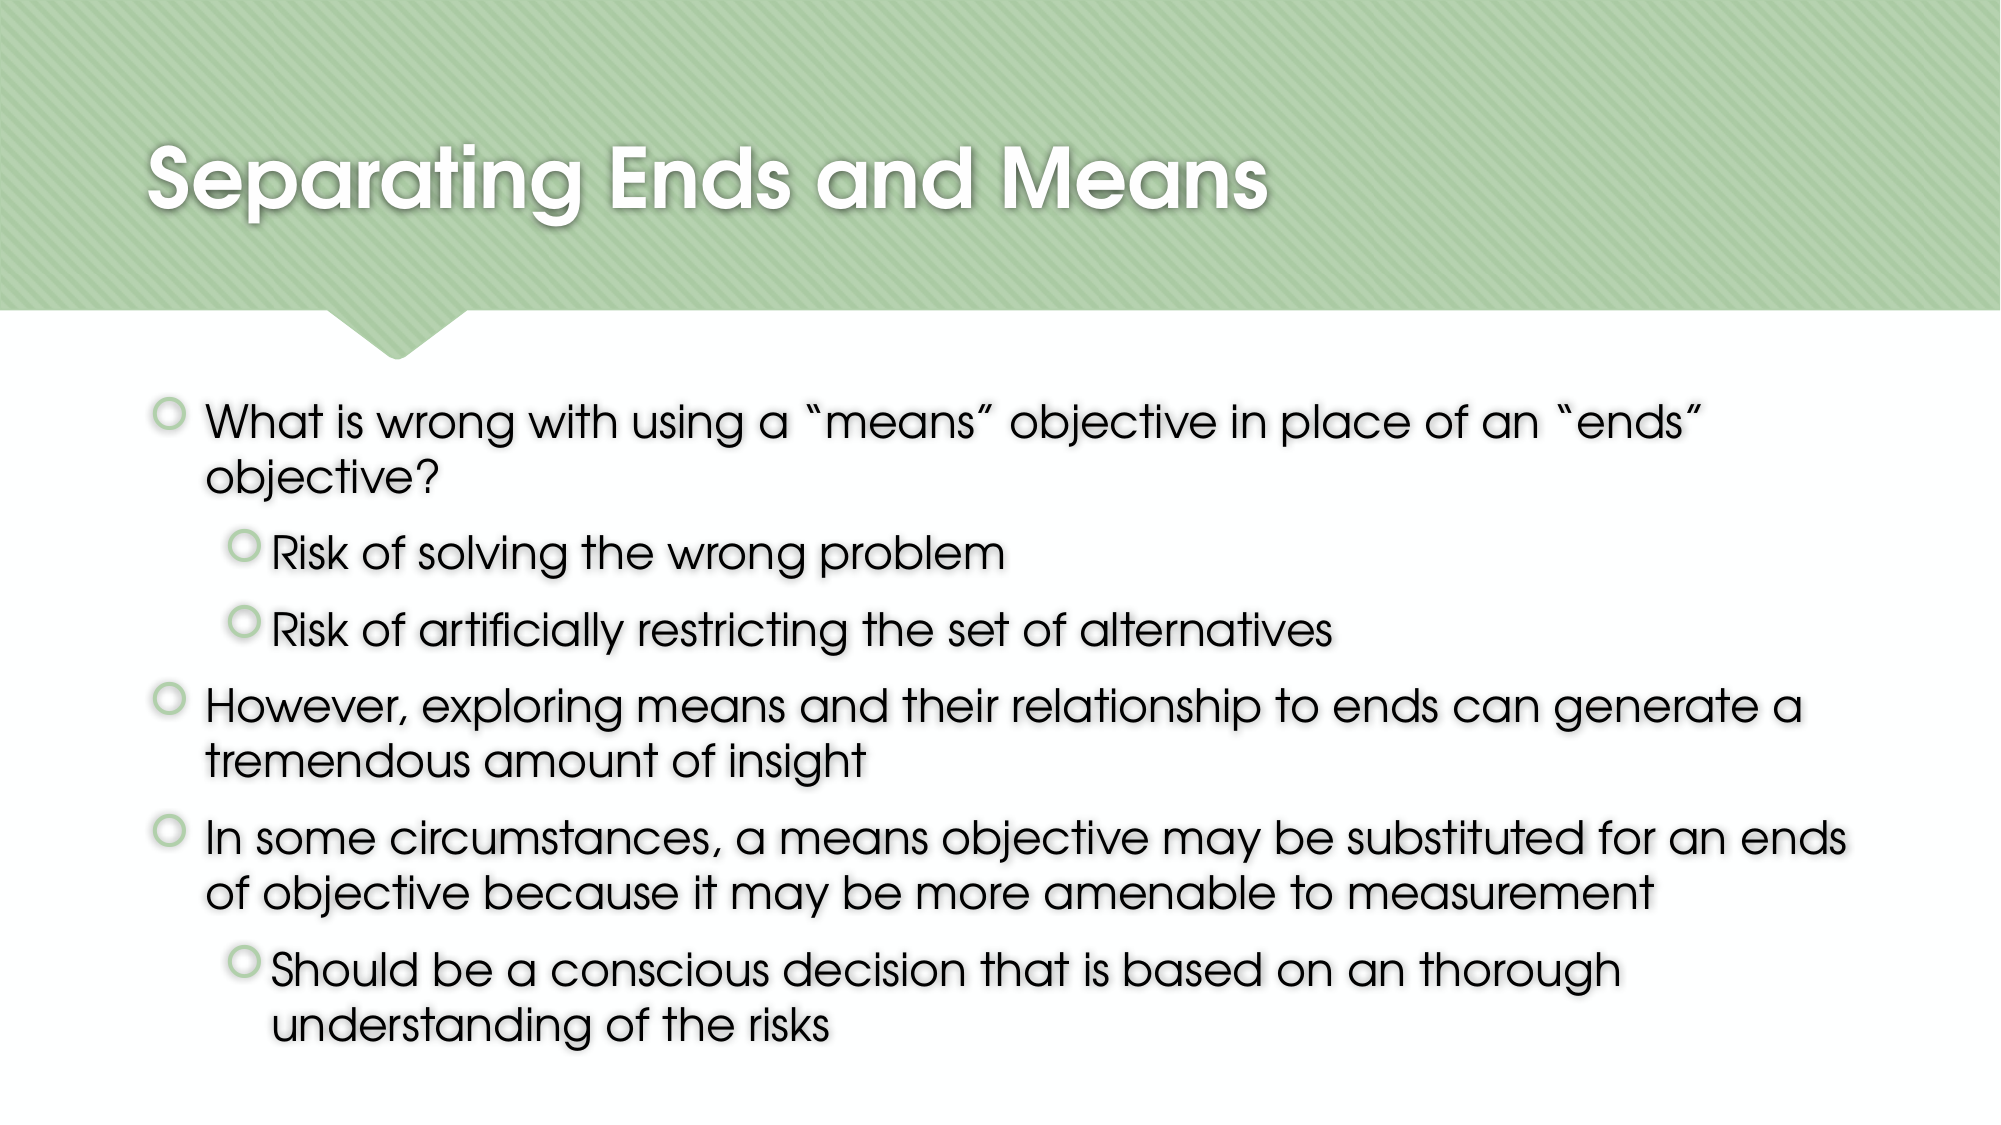

# Separating Ends and Means
What is wrong with using a “means” objective in place of an “ends” objective?
Risk of solving the wrong problem
Risk of artificially restricting the set of alternatives
However, exploring means and their relationship to ends can generate a tremendous amount of insight
In some circumstances, a means objective may be substituted for an ends of objective because it may be more amenable to measurement
Should be a conscious decision that is based on an thorough understanding of the risks